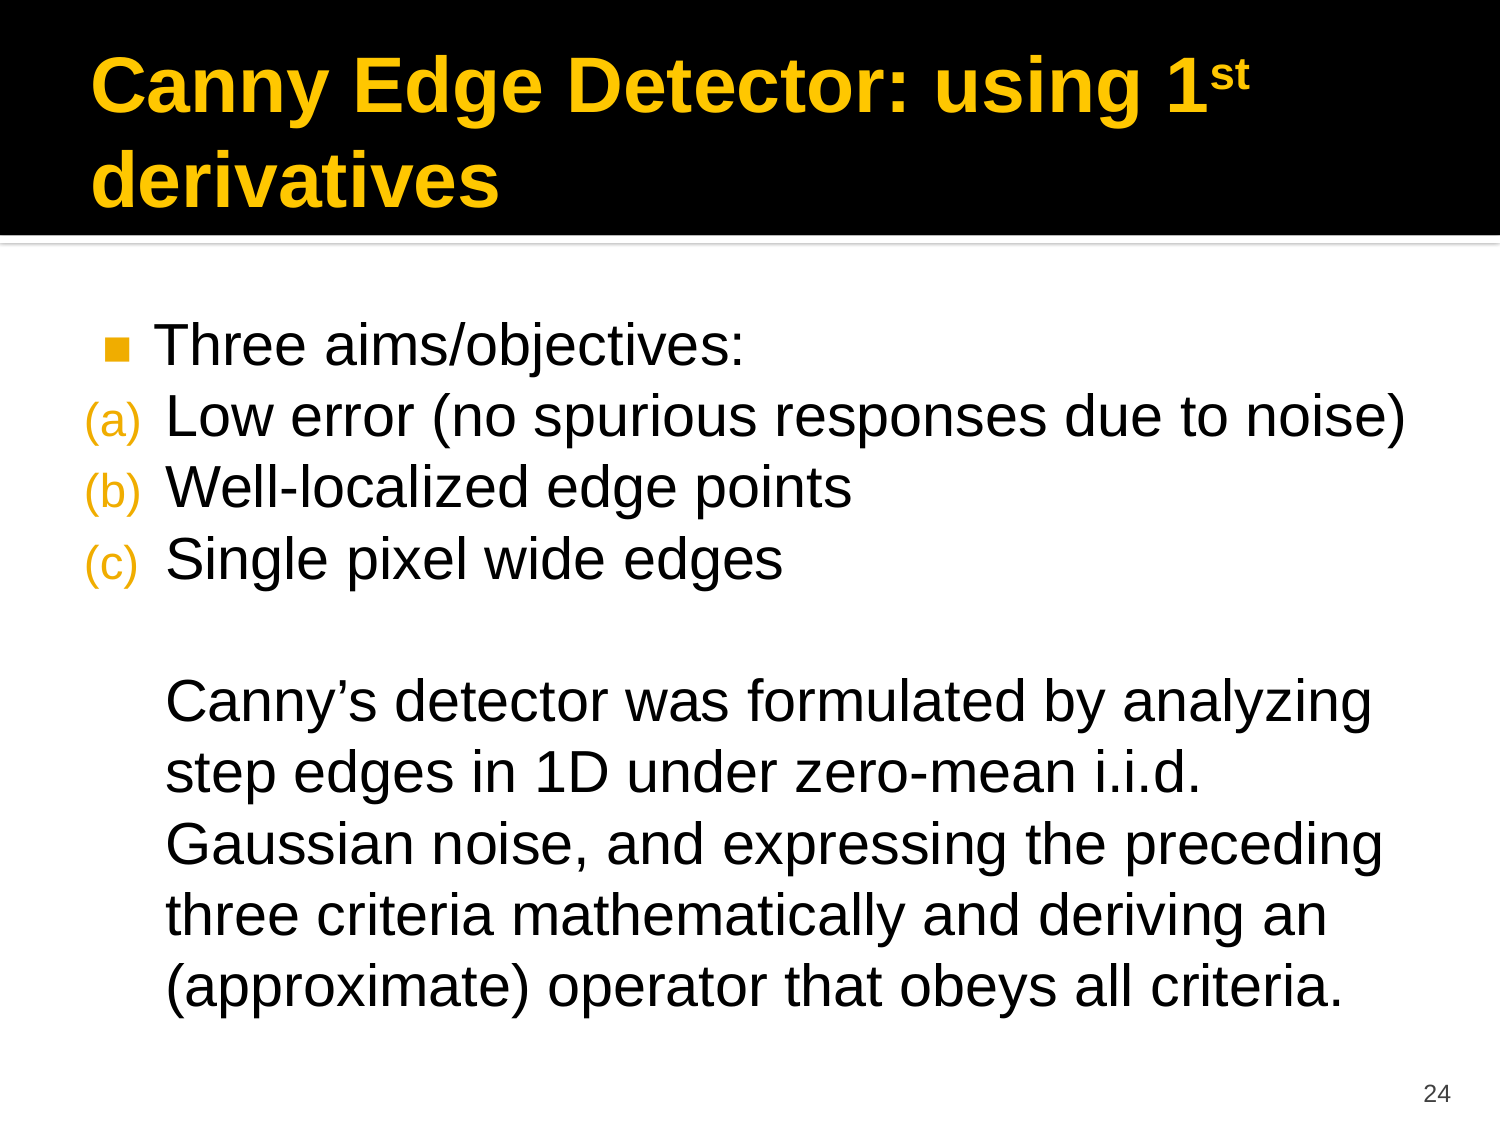

# Canny Edge Detector: using 1st derivatives
Three aims/objectives:
Low error (no spurious responses due to noise)
Well-localized edge points
Single pixel wide edges

	Canny’s detector was formulated by analyzing step edges in 1D under zero-mean i.i.d. Gaussian noise, and expressing the preceding three criteria mathematically and deriving an (approximate) operator that obeys all criteria.
24